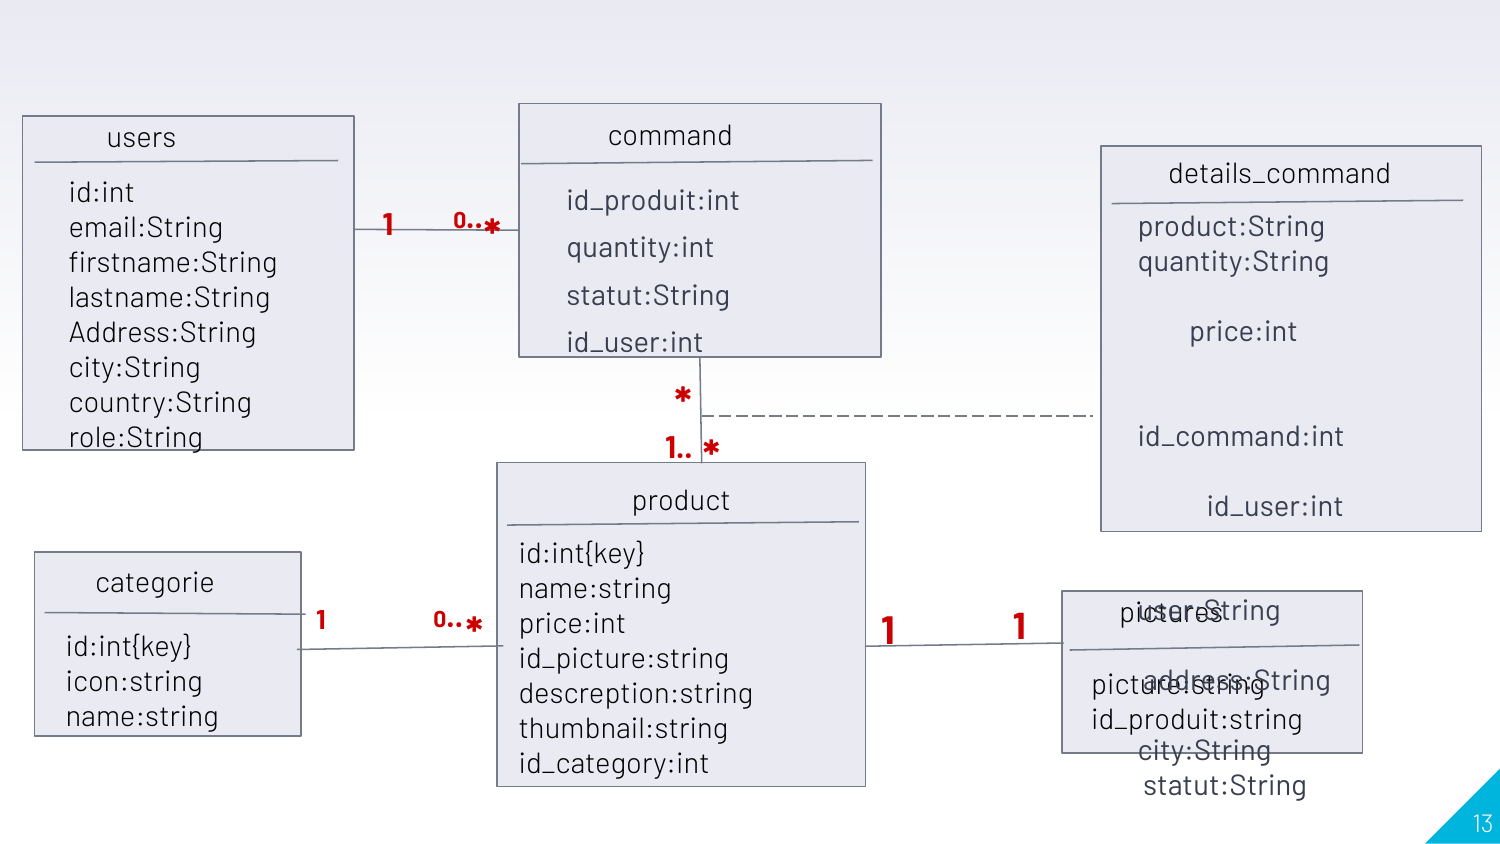

command
users

details_command

id_produit:int
quantity:int
statut:String
id_user:int
id:int
email:String
firstname:String
lastname:String
Address:String
city:String
country:String
role:String
0..
1
product:String
quantity:String                                                  price:int                                                id_command:int                                                  id_user:int                                                  user:String                                                  address:String
city:String
 statut:String
*
*
1..
*

product
id:int{key}
name:string
price:int
id_picture:string
descreption:string
thumbnail:string
id_category:int

categorie

pictures
1
0..
1
1
*

id:int{key}
icon:string
name:string
picture:string
id_produit:string

13